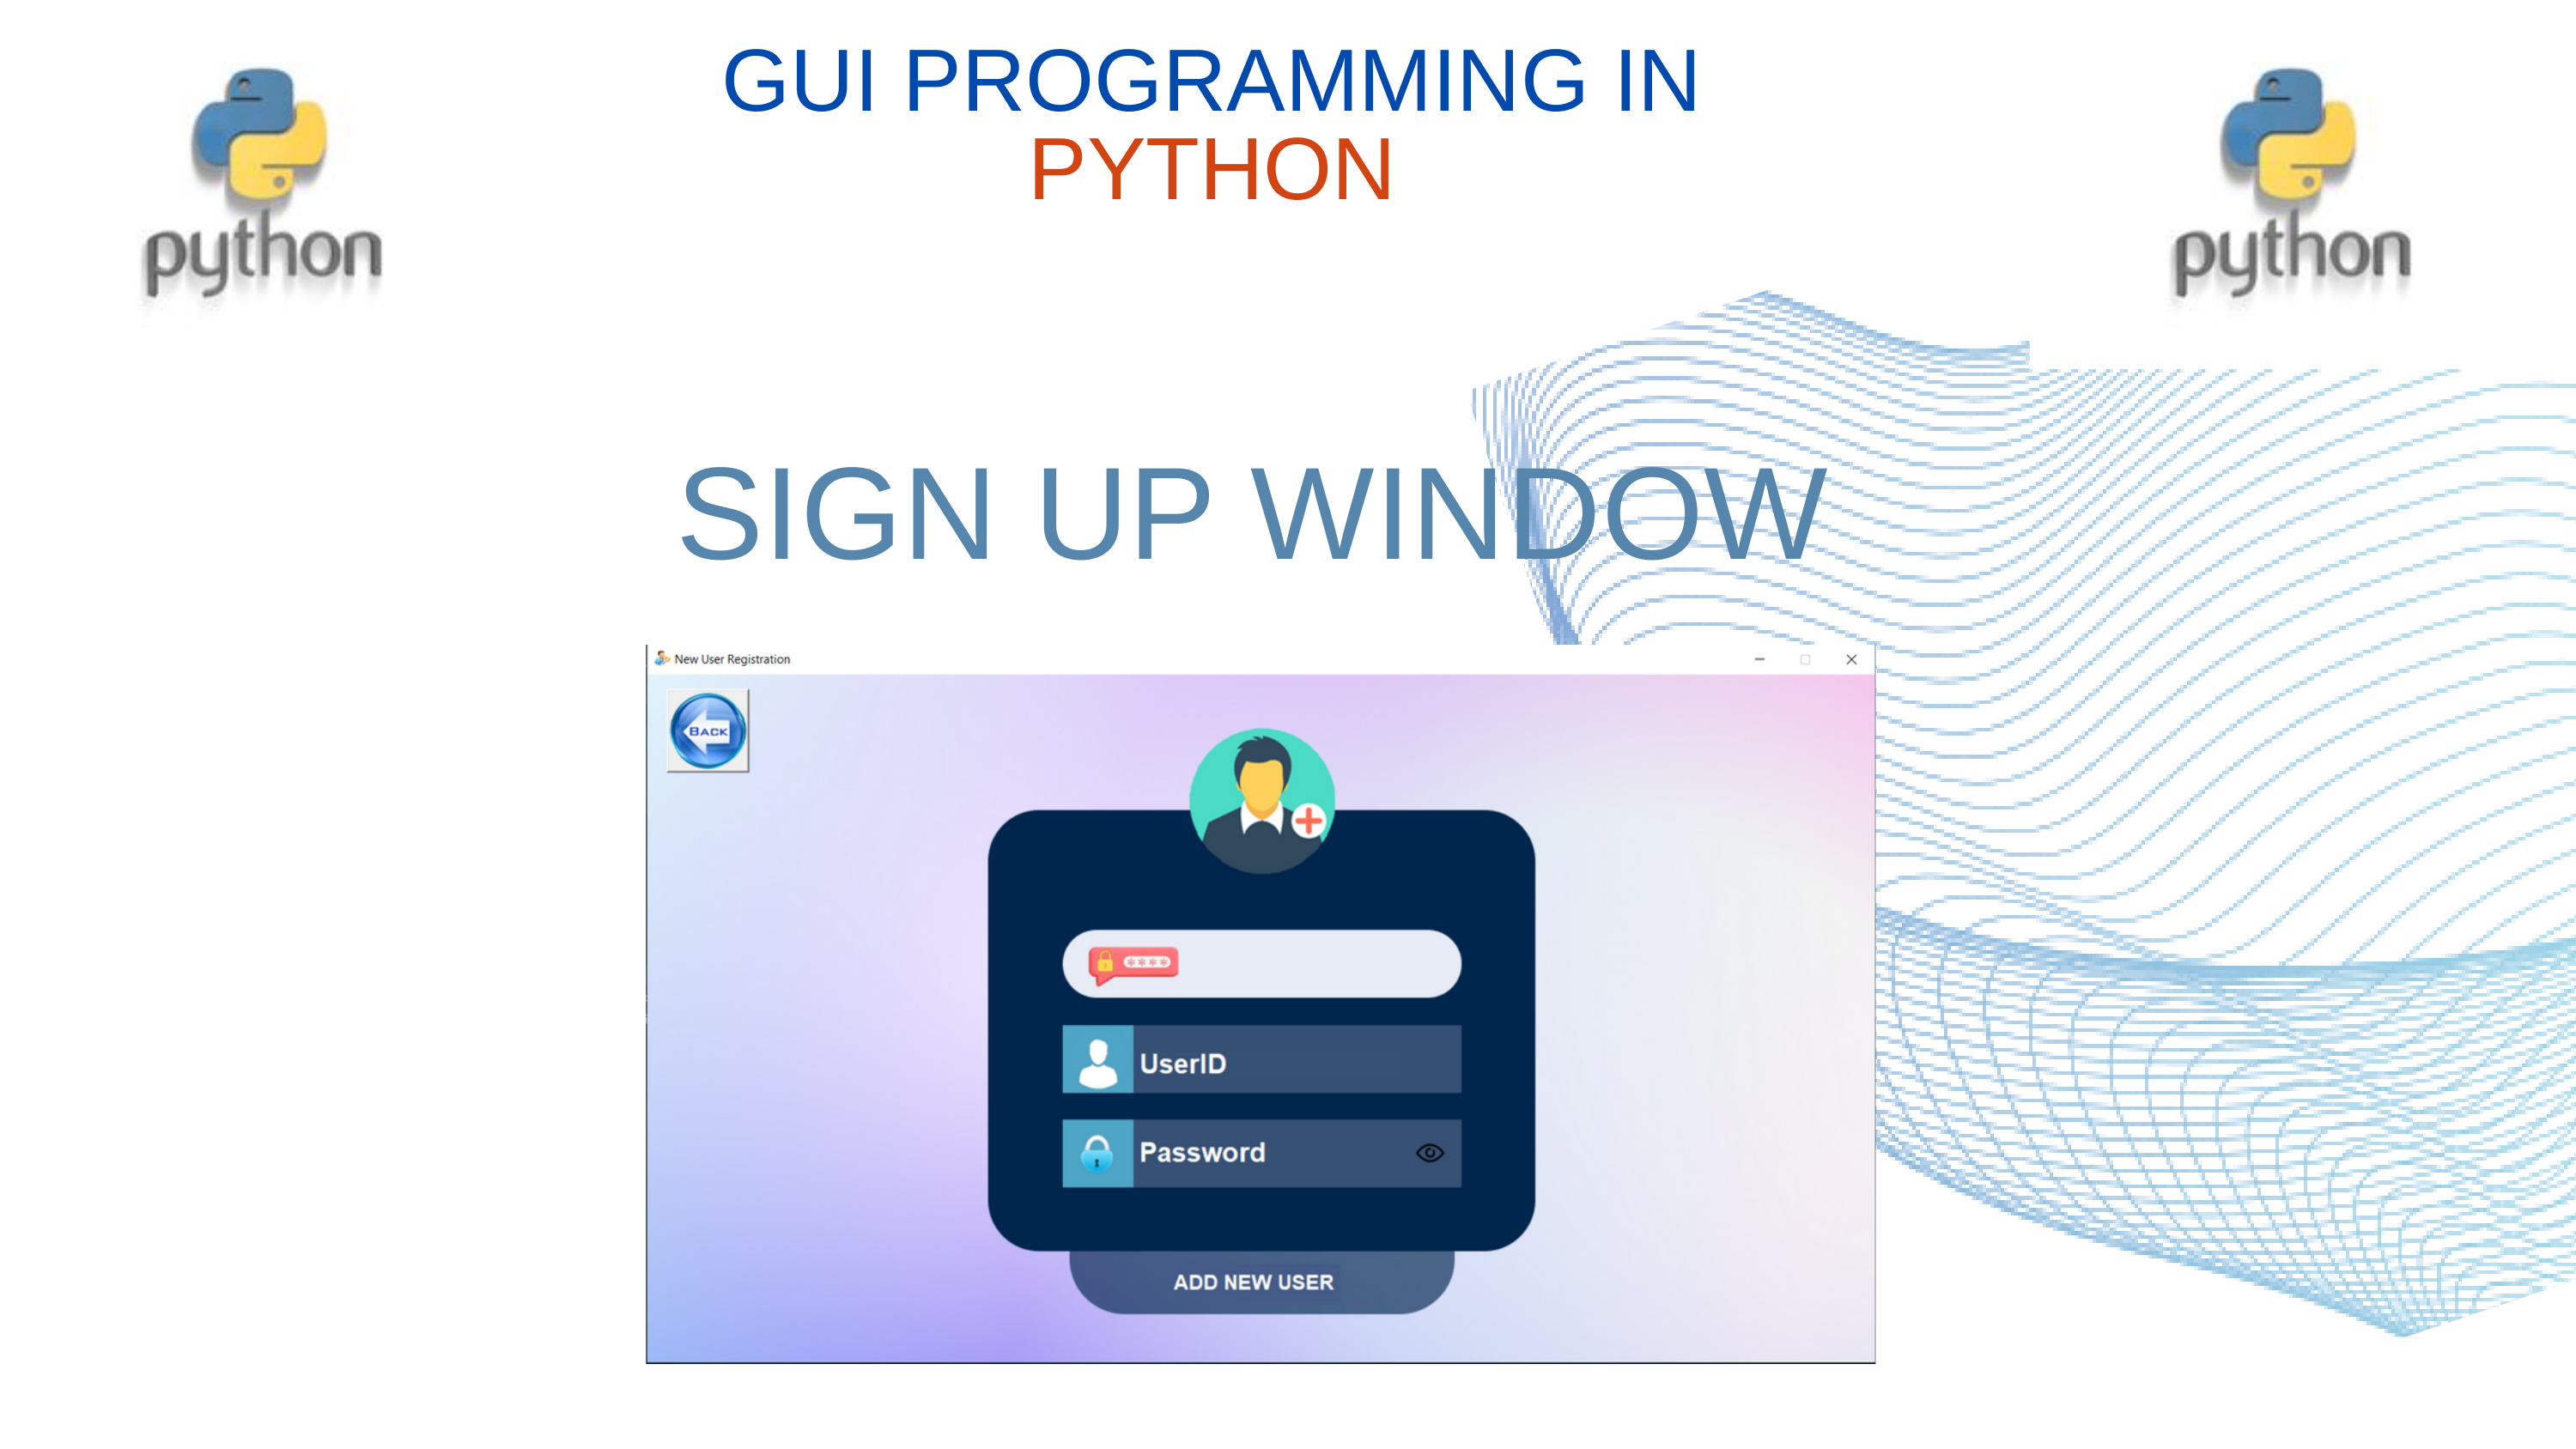

GUI PROGRAMMING IN
PYTHON

SIGN UP WINDOW